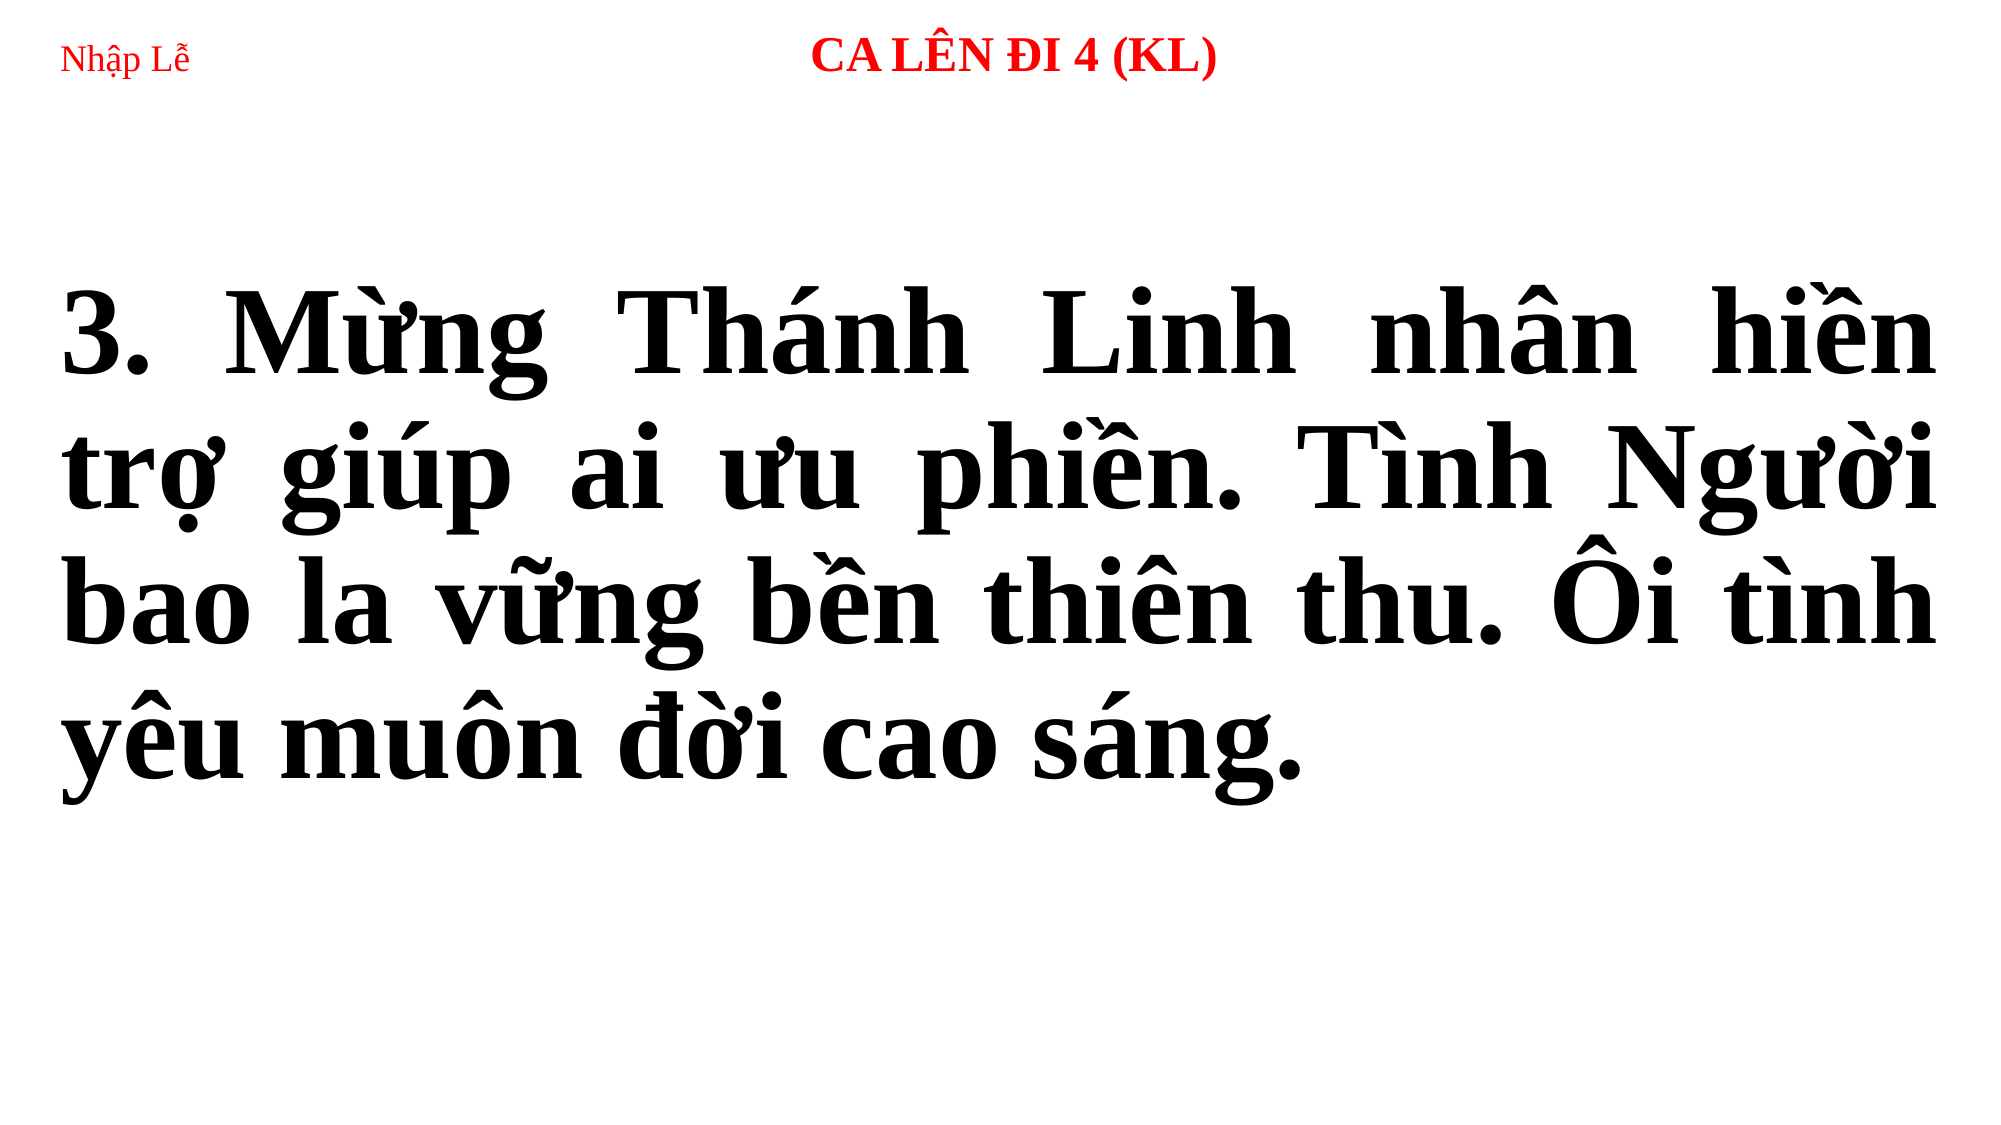

# Nhập Lễ                                             		CA LÊN ĐI 4 (KL)
3. Mừng Thánh Linh nhân hiền trợ giúp ai ưu phiền. Tình Người bao la vững bền thiên thu. Ôi tình yêu muôn đời cao sáng.